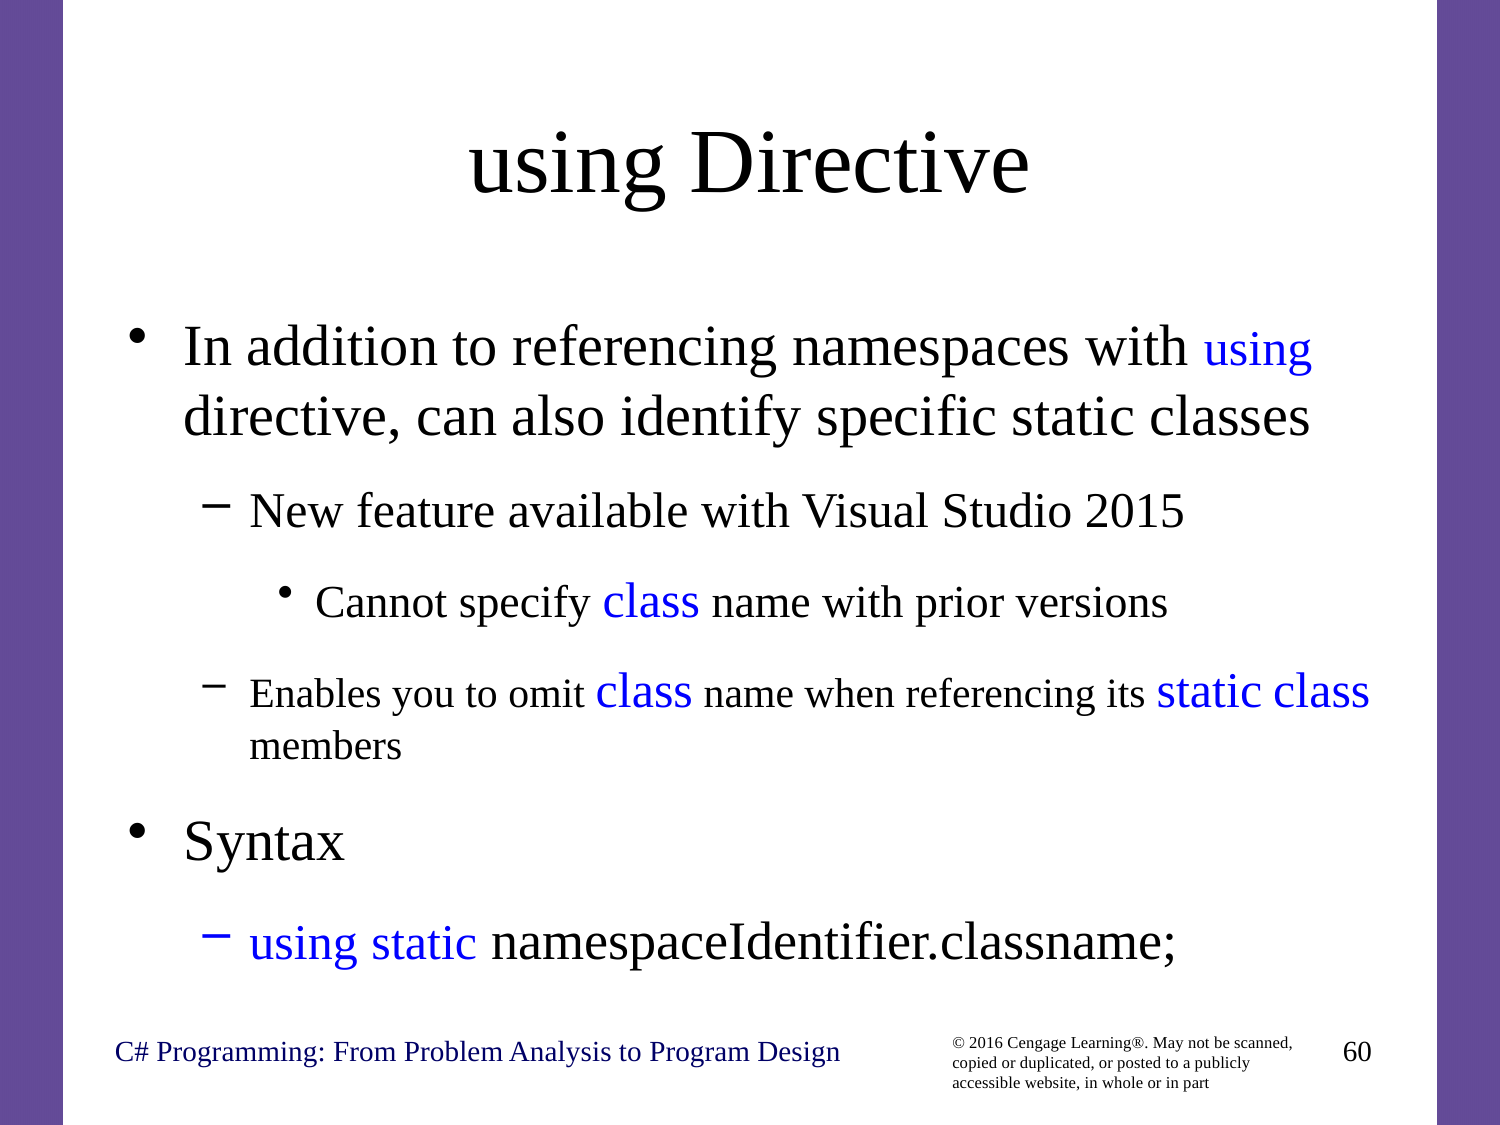

# using Directive
In addition to referencing namespaces with using directive, can also identify specific static classes
New feature available with Visual Studio 2015
Cannot specify class name with prior versions
Enables you to omit class name when referencing its static class members
Syntax
using static namespaceIdentifier.classname;
C# Programming: From Problem Analysis to Program Design

60